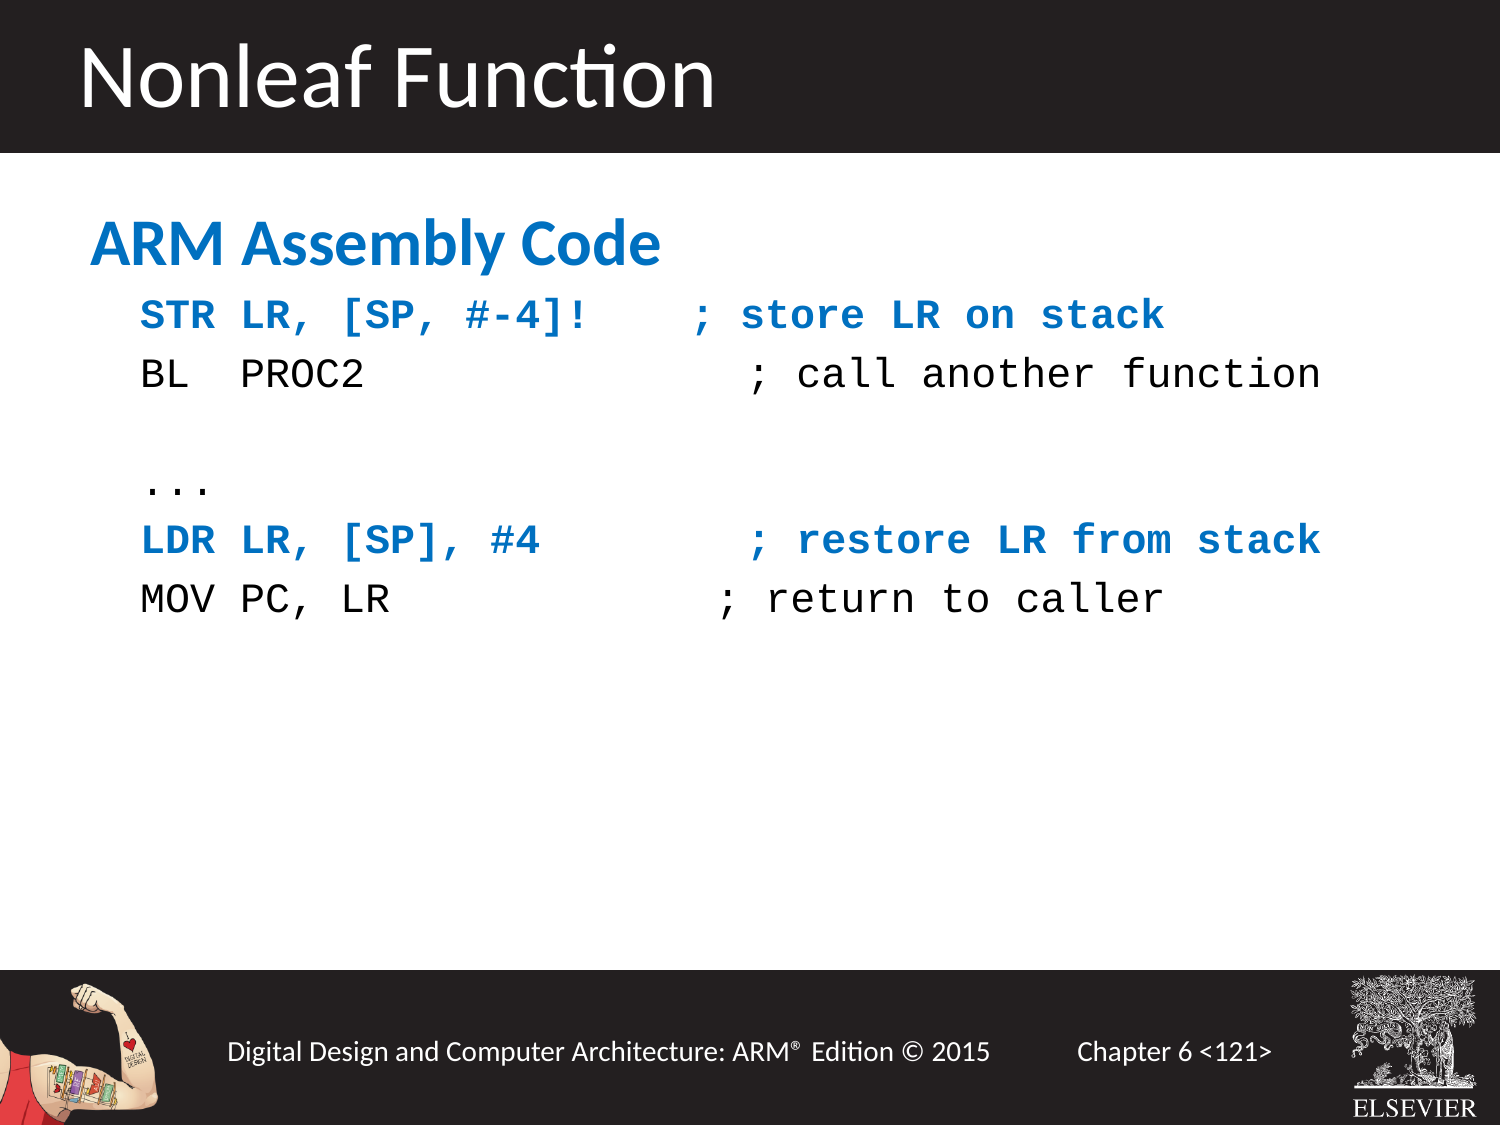

Nonleaf Function

ARM Assembly Code
  STR LR, [SP, #-4]!	; store LR on stack
  BL  PROC2			; call another function
  ...
  LDR LR, [SP], #4    	; restore LR from stack
  MOV PC, LR             ; return to caller